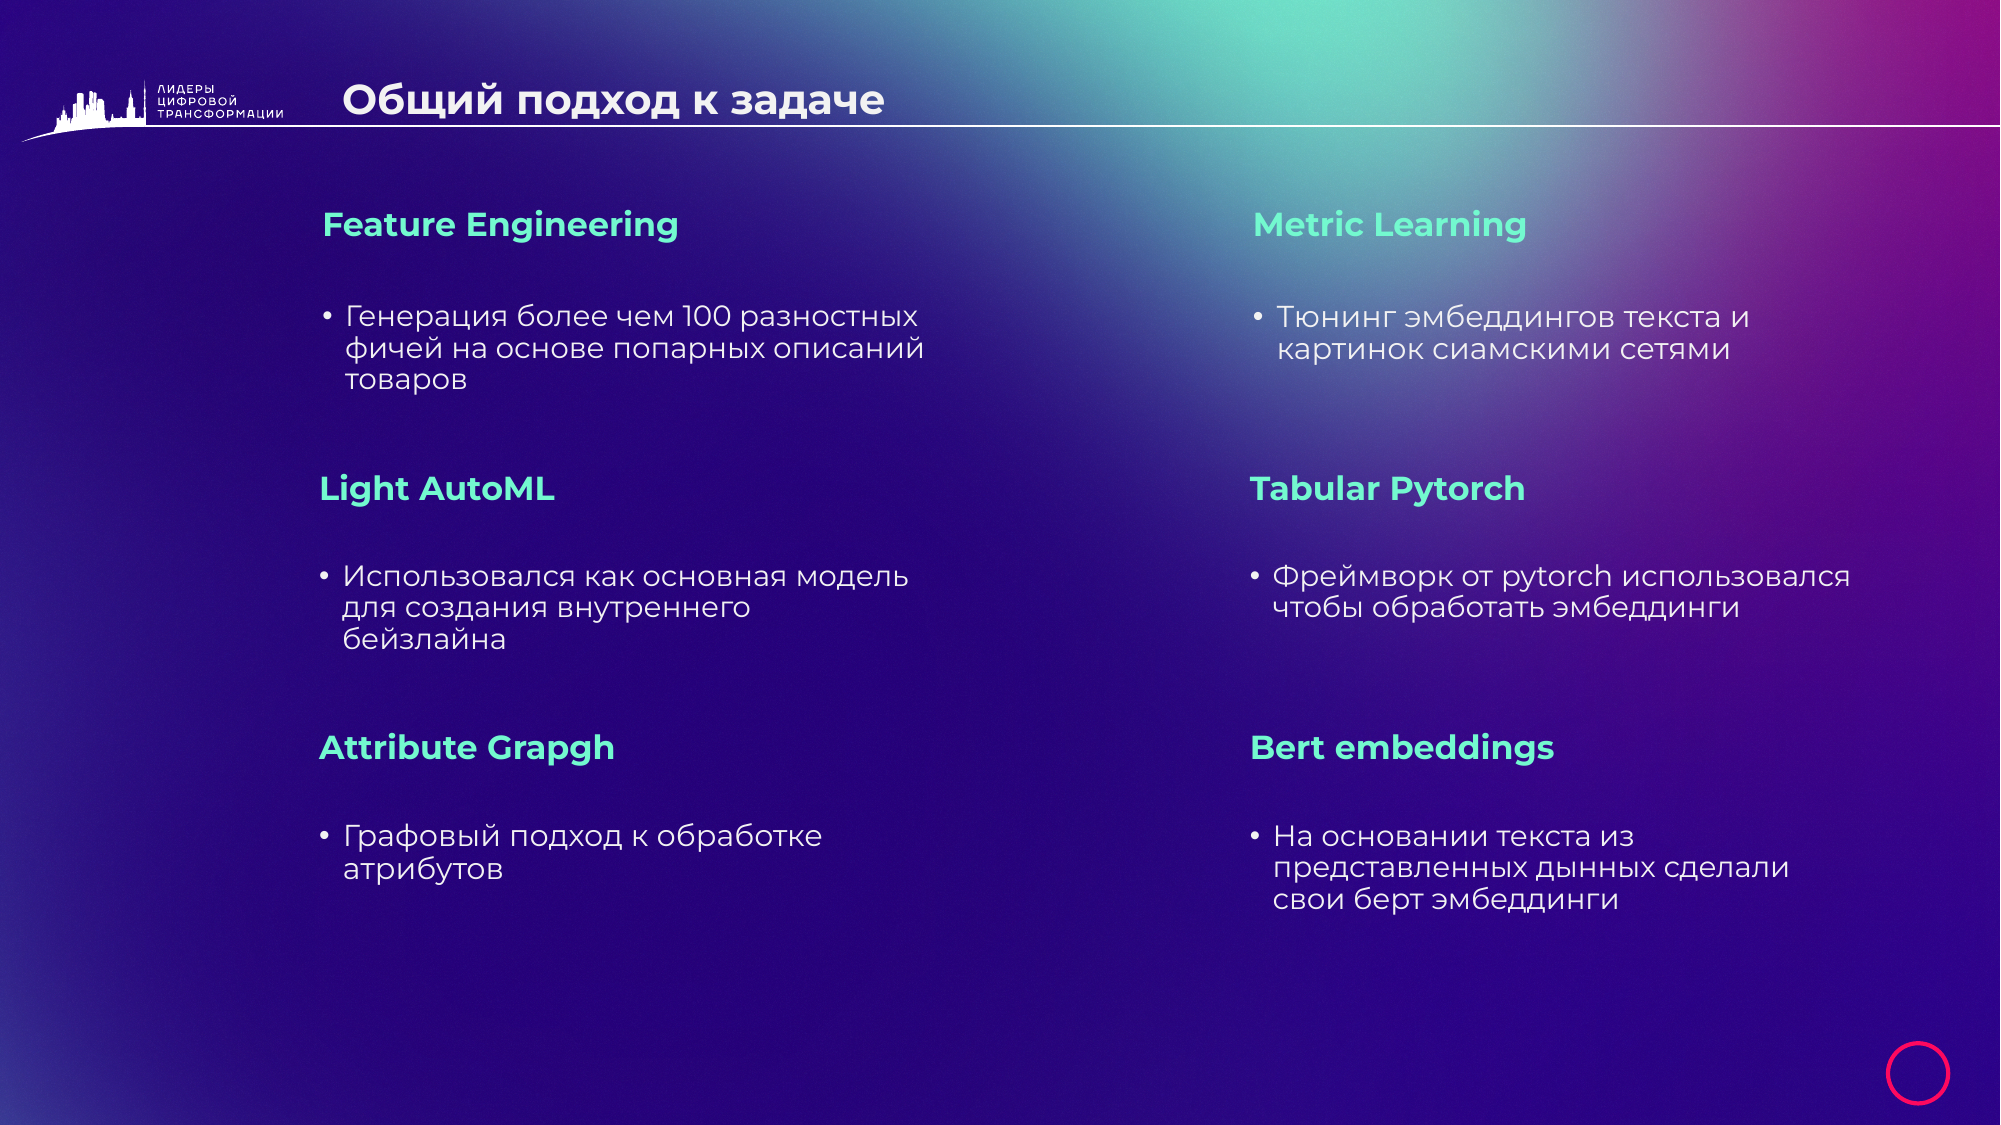

# Общий подход к задаче

Feature Engineering
Metric Learning
Генерация более чем 100 разностных фичей на основе попарных описаний товаров
Тюнинг эмбеддингов текста и картинок сиамскими сетями

Light AutoML
Tabular Pytorch
Использовался как основная модель для создания внутреннего бейзлайна
Фреймворк от pytorch использовался чтобы обработать эмбеддинги

Attribute Grapgh
Bert embeddings
Графовый подход к обработке атрибутов
На основании текста из представленных дынных сделали свои берт эмбеддинги